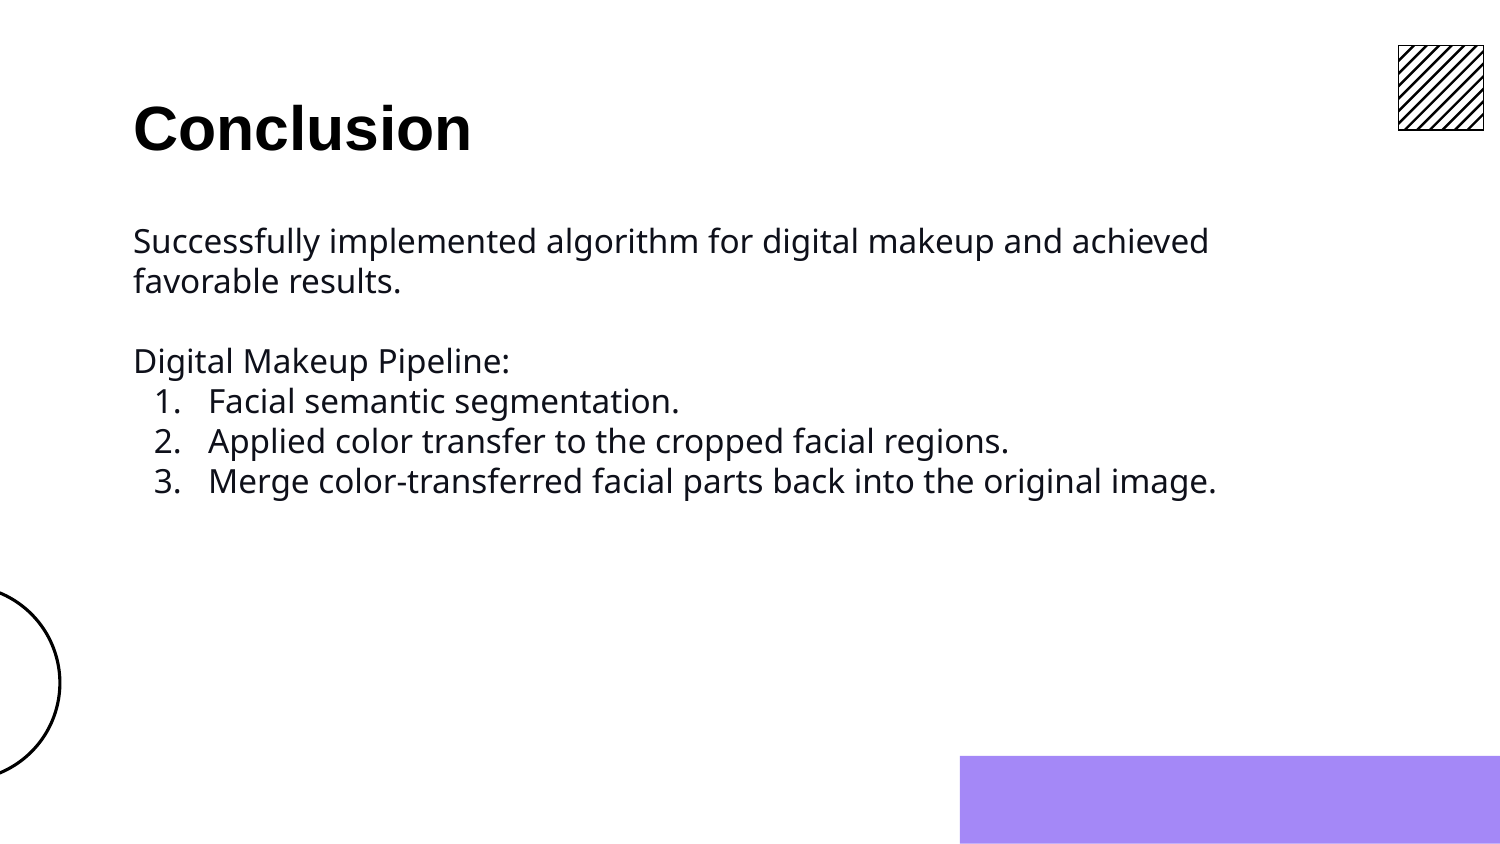

# Conclusion
Successfully implemented algorithm for digital makeup and achieved favorable results.

Digital Makeup Pipeline:
Facial semantic segmentation.
Applied color transfer to the cropped facial regions.
Merge color-transferred facial parts back into the original image.